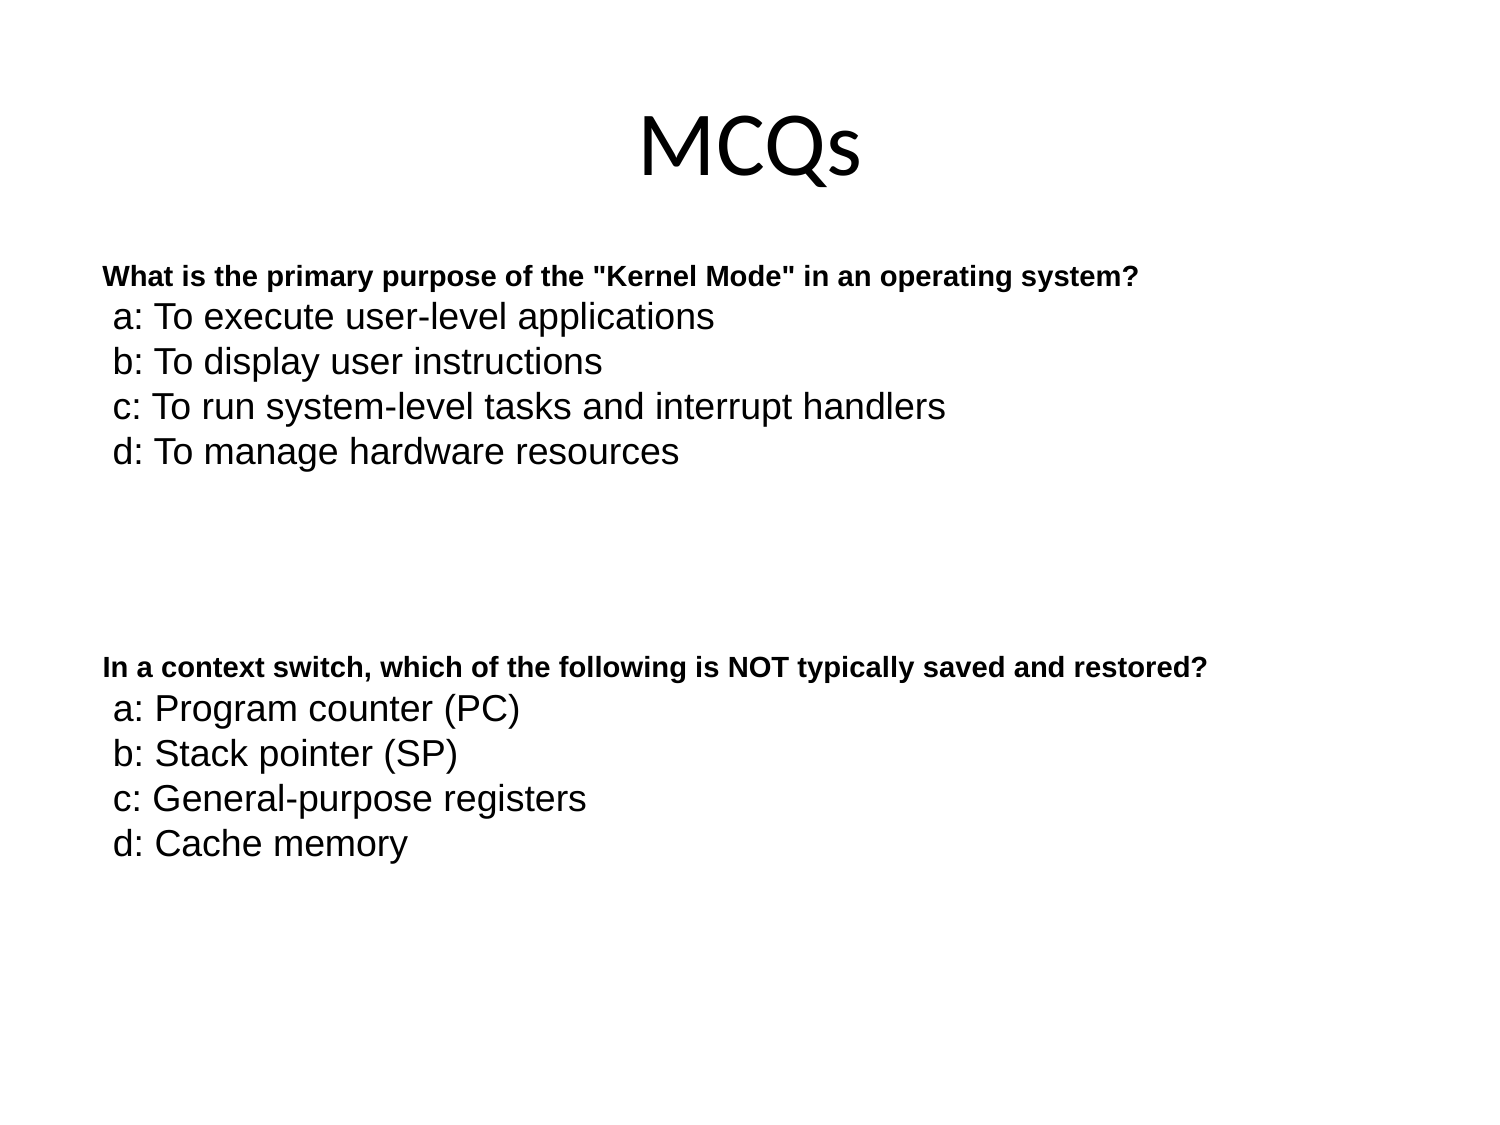

# MCQs
What is the primary purpose of the "Kernel Mode" in an operating system?
 a: To execute user-level applications
 b: To display user instructions
 c: To run system-level tasks and interrupt handlers
 d: To manage hardware resources
In a context switch, which of the following is NOT typically saved and restored?
 a: Program counter (PC)
 b: Stack pointer (SP)
 c: General-purpose registers
 d: Cache memory